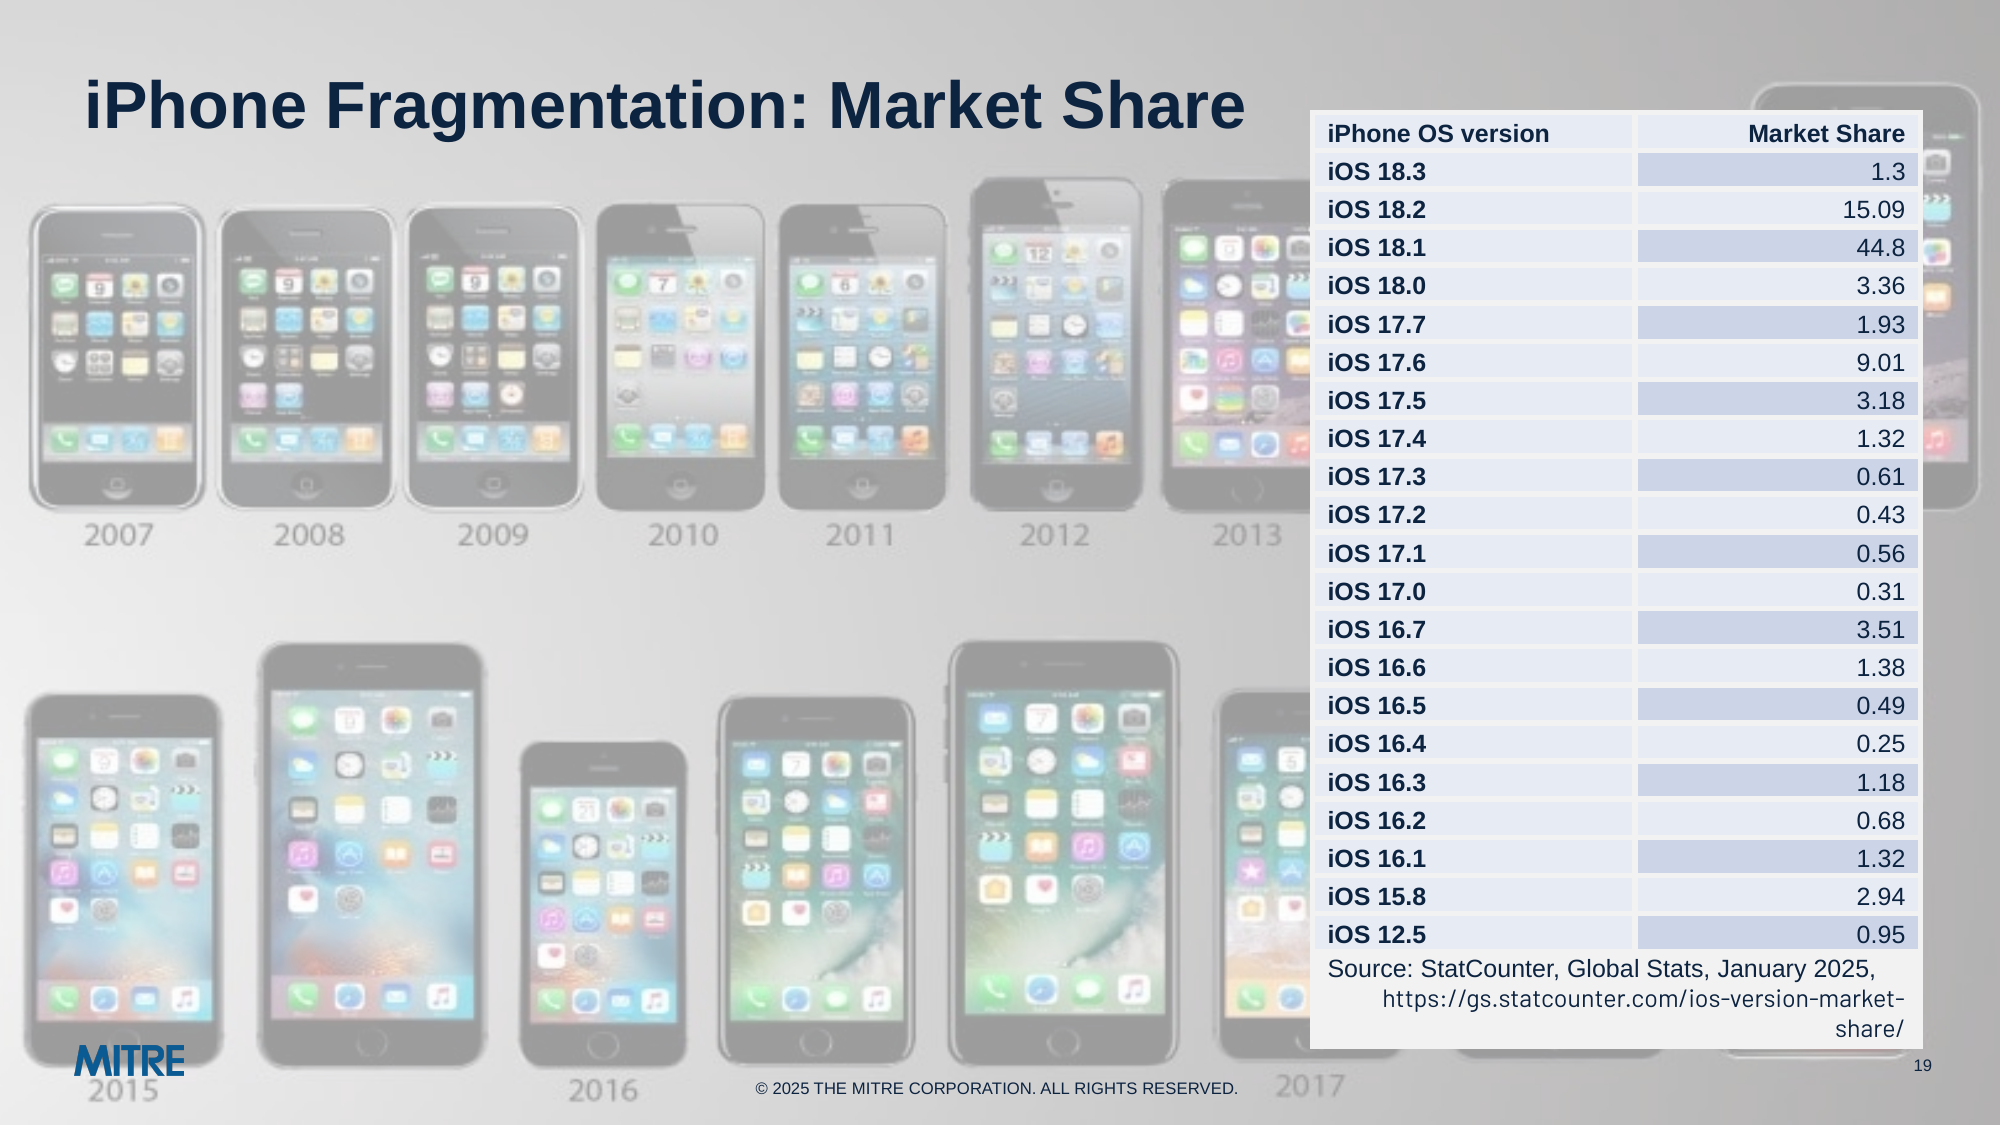

# iPhone Fragmentation: Market Share
| iPhone OS version | Market Share |
| --- | --- |
| iOS 18.3 | 1.3 |
| iOS 18.2 | 15.09 |
| iOS 18.1 | 44.8 |
| iOS 18.0 | 3.36 |
| iOS 17.7 | 1.93 |
| iOS 17.6 | 9.01 |
| iOS 17.5 | 3.18 |
| iOS 17.4 | 1.32 |
| iOS 17.3 | 0.61 |
| iOS 17.2 | 0.43 |
| iOS 17.1 | 0.56 |
| iOS 17.0 | 0.31 |
| iOS 16.7 | 3.51 |
| iOS 16.6 | 1.38 |
| iOS 16.5 | 0.49 |
| iOS 16.4 | 0.25 |
| iOS 16.3 | 1.18 |
| iOS 16.2 | 0.68 |
| iOS 16.1 | 1.32 |
| iOS 15.8 | 2.94 |
| iOS 12.5 | 0.95 |
| Source: StatCounter, Global Stats, January 2025, https://gs.statcounter.com/ios-version-market-share/ |  |
19